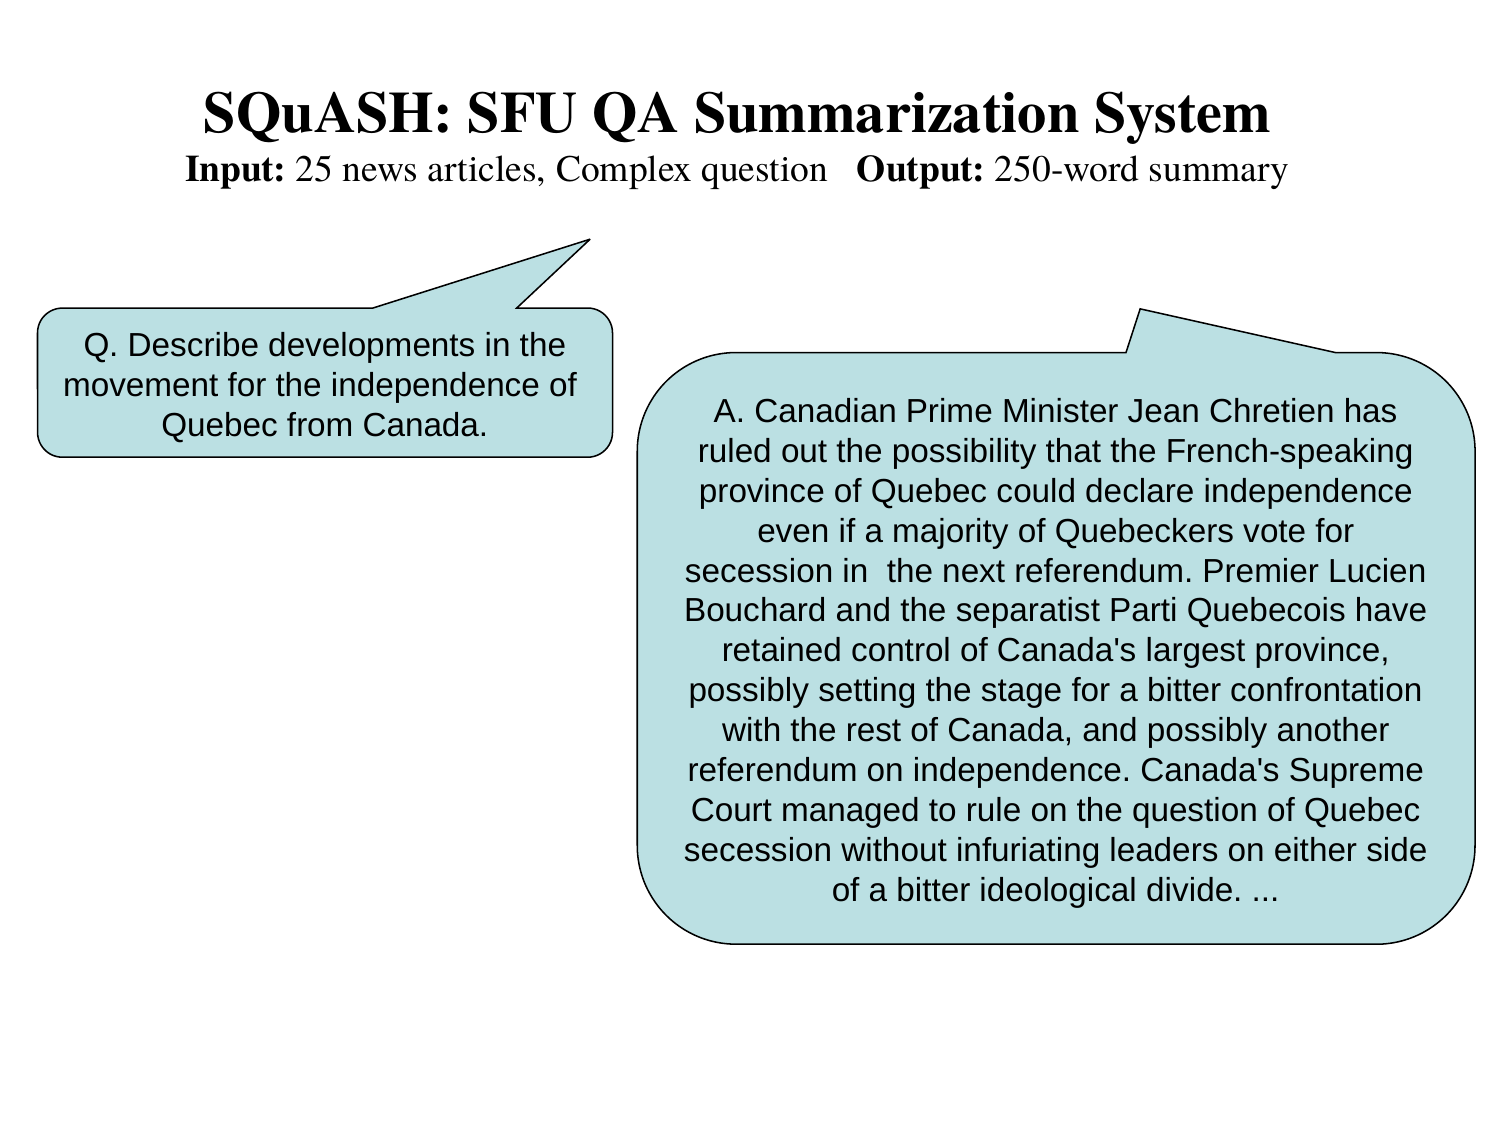

# SQuASH: SFU QA Summarization System Input: 25 news articles, Complex question   Output: 250-word summary

A. Canadian Prime Minister Jean Chretien has ruled out the possibility that the French-speaking province of Quebec could declare independence even if a majority of Quebeckers vote for secession in  the next referendum. Premier Lucien Bouchard and the separatist Parti Quebecois have retained control of Canada's largest province, possibly setting the stage for a bitter confrontation with the rest of Canada, and possibly another referendum on independence. Canada's Supreme Court managed to rule on the question of Quebec secession without infuriating leaders on either side of a bitter ideological divide. ...
Q. Describe developments in the movement for the independence of
Quebec from Canada.